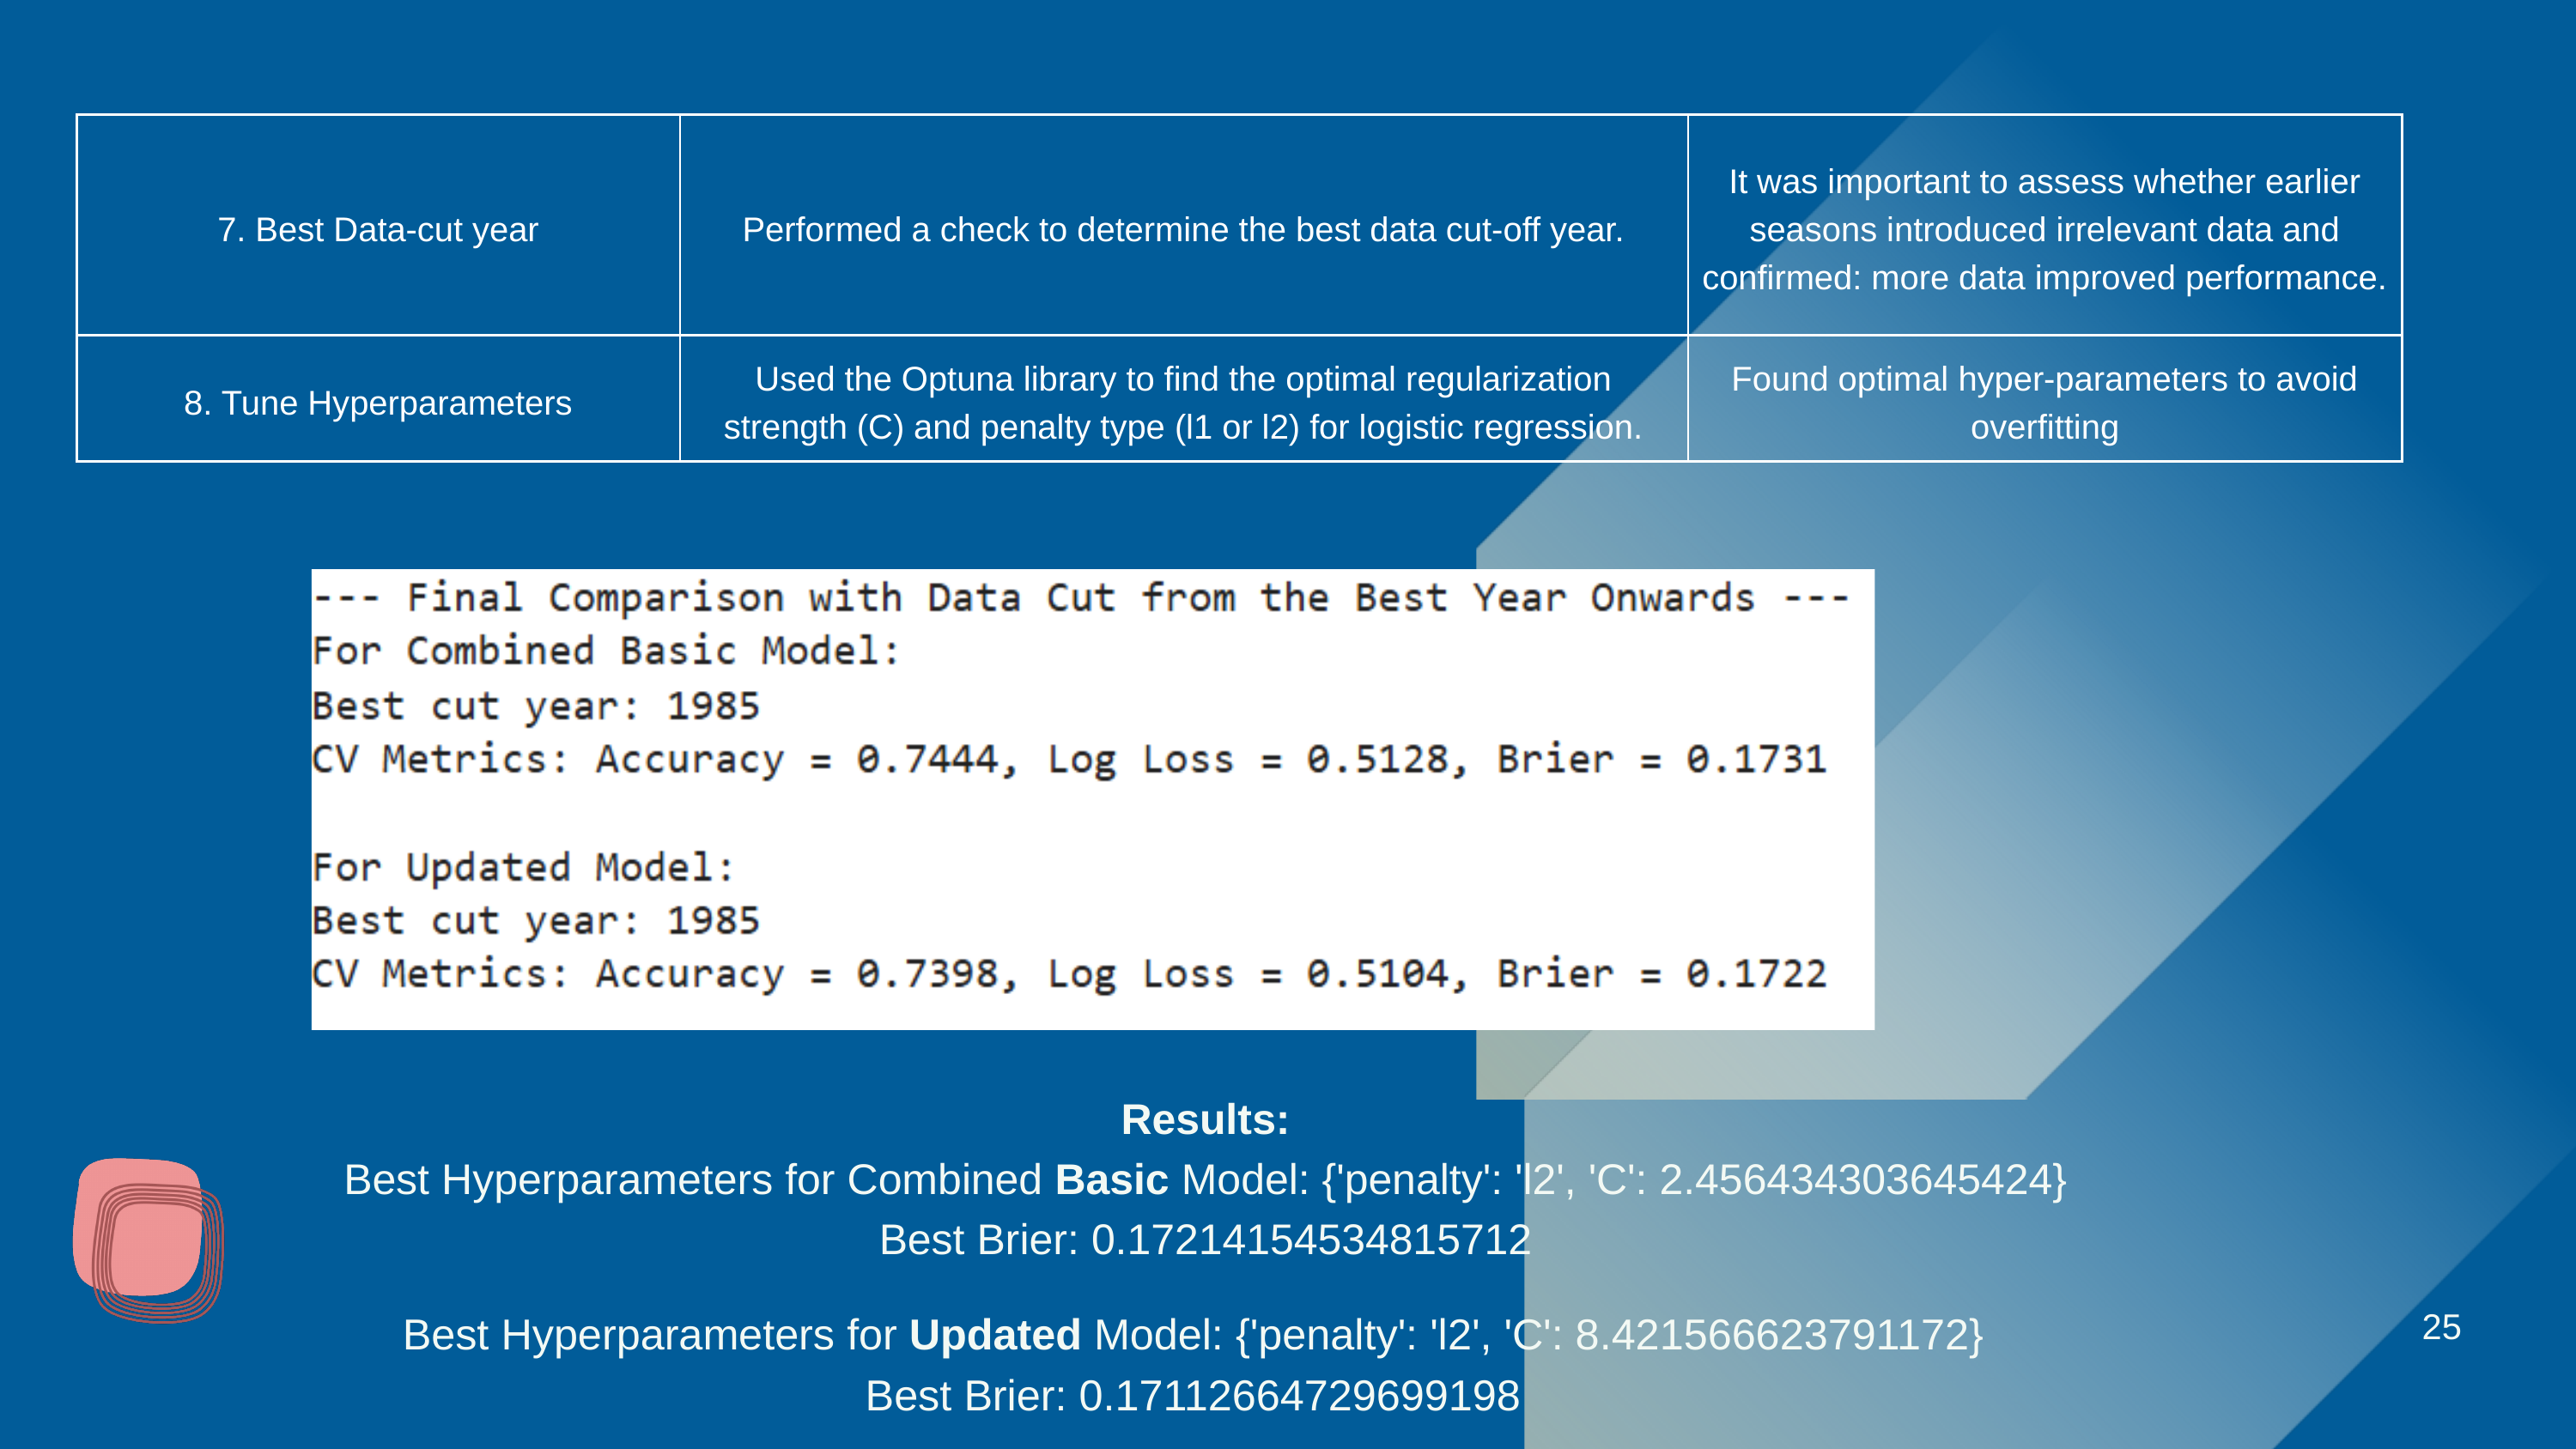

| 7. Best Data-cut year | Performed a check to determine the best data cut-off year. | It was important to assess whether earlier seasons introduced irrelevant data and confirmed: more data improved performance. |
| --- | --- | --- |
| 8. Tune Hyperparameters | Used the Optuna library to find the optimal regularization strength (C) and penalty type (l1 or l2) for logistic regression. | Found optimal hyper-parameters to avoid overfitting |

Results:
Best Hyperparameters for Combined Basic Model: {'penalty': 'l2', 'C': 2.456434303645424}
Best Brier: 0.17214154534815712

25
Best Hyperparameters for Updated Model: {'penalty': 'l2', 'C': 8.421566623791172}
Best Brier: 0.17112664729699198